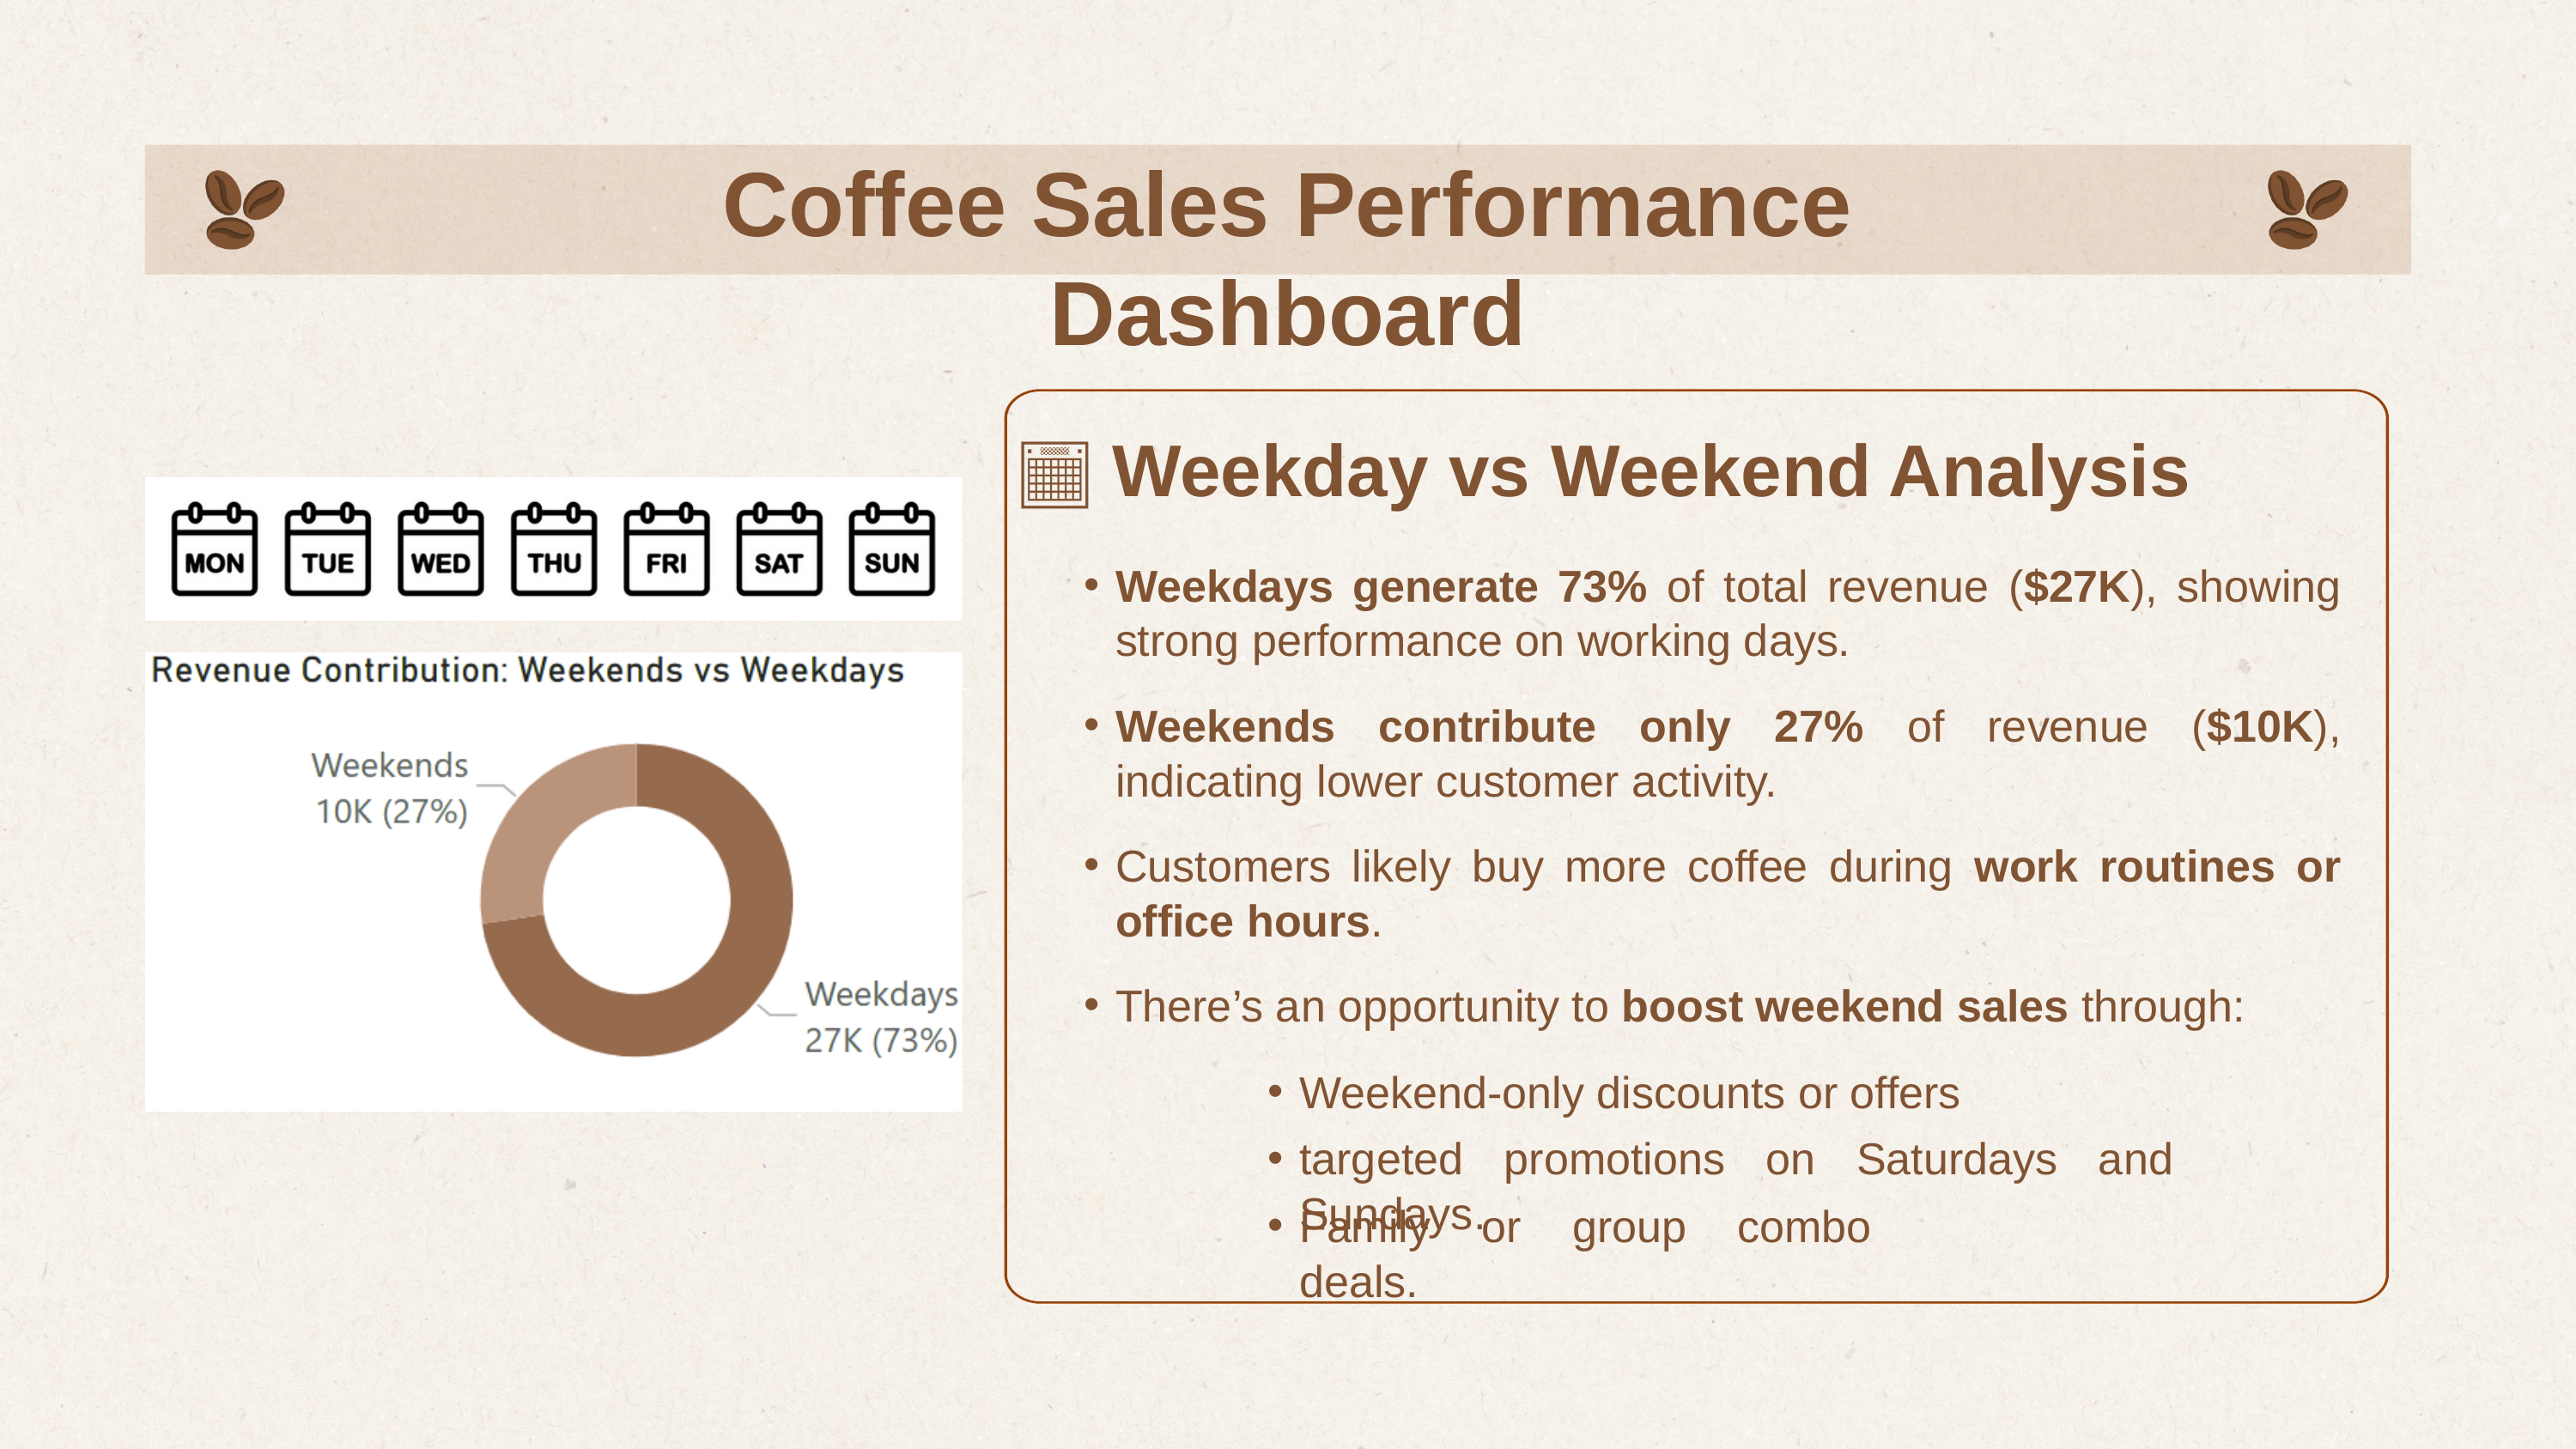

Coffee Sales Performance Dashboard

📅 Weekday vs Weekend Analysis
Weekdays generate 73% of total revenue ($27K), showing strong performance on working days.
Weekends contribute only 27% of revenue ($10K), indicating lower customer activity.
Customers likely buy more coffee during work routines or office hours.
There’s an opportunity to boost weekend sales through:
Weekend-only discounts or offers
targeted promotions on Saturdays and Sundays.
Family or group combo deals.